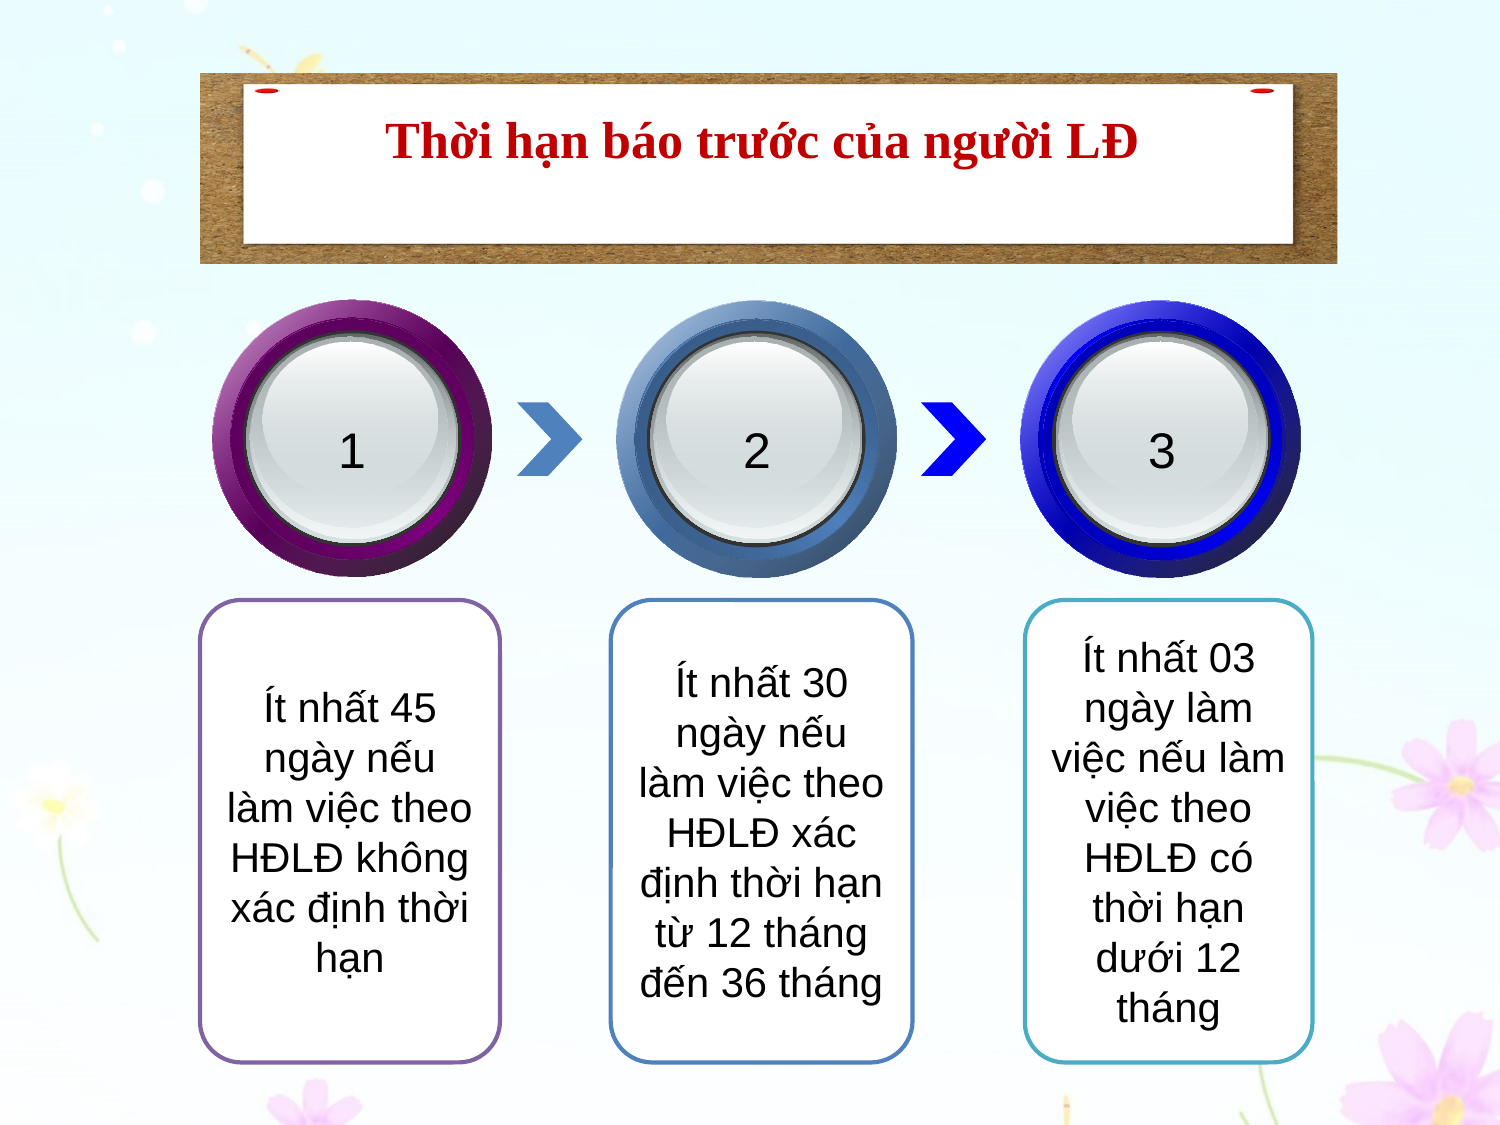

# Thời hạn báo trước của người LĐ

1
2
3
Ít nhất 45 ngày nếu làm việc theo HĐLĐ không xác định thời hạn
Ít nhất 30 ngày nếu làm việc theo HĐLĐ xác định thời hạn từ 12 tháng đến 36 tháng
Ít nhất 03 ngày làm việc nếu làm việc theo HĐLĐ có thời hạn dưới 12 tháng